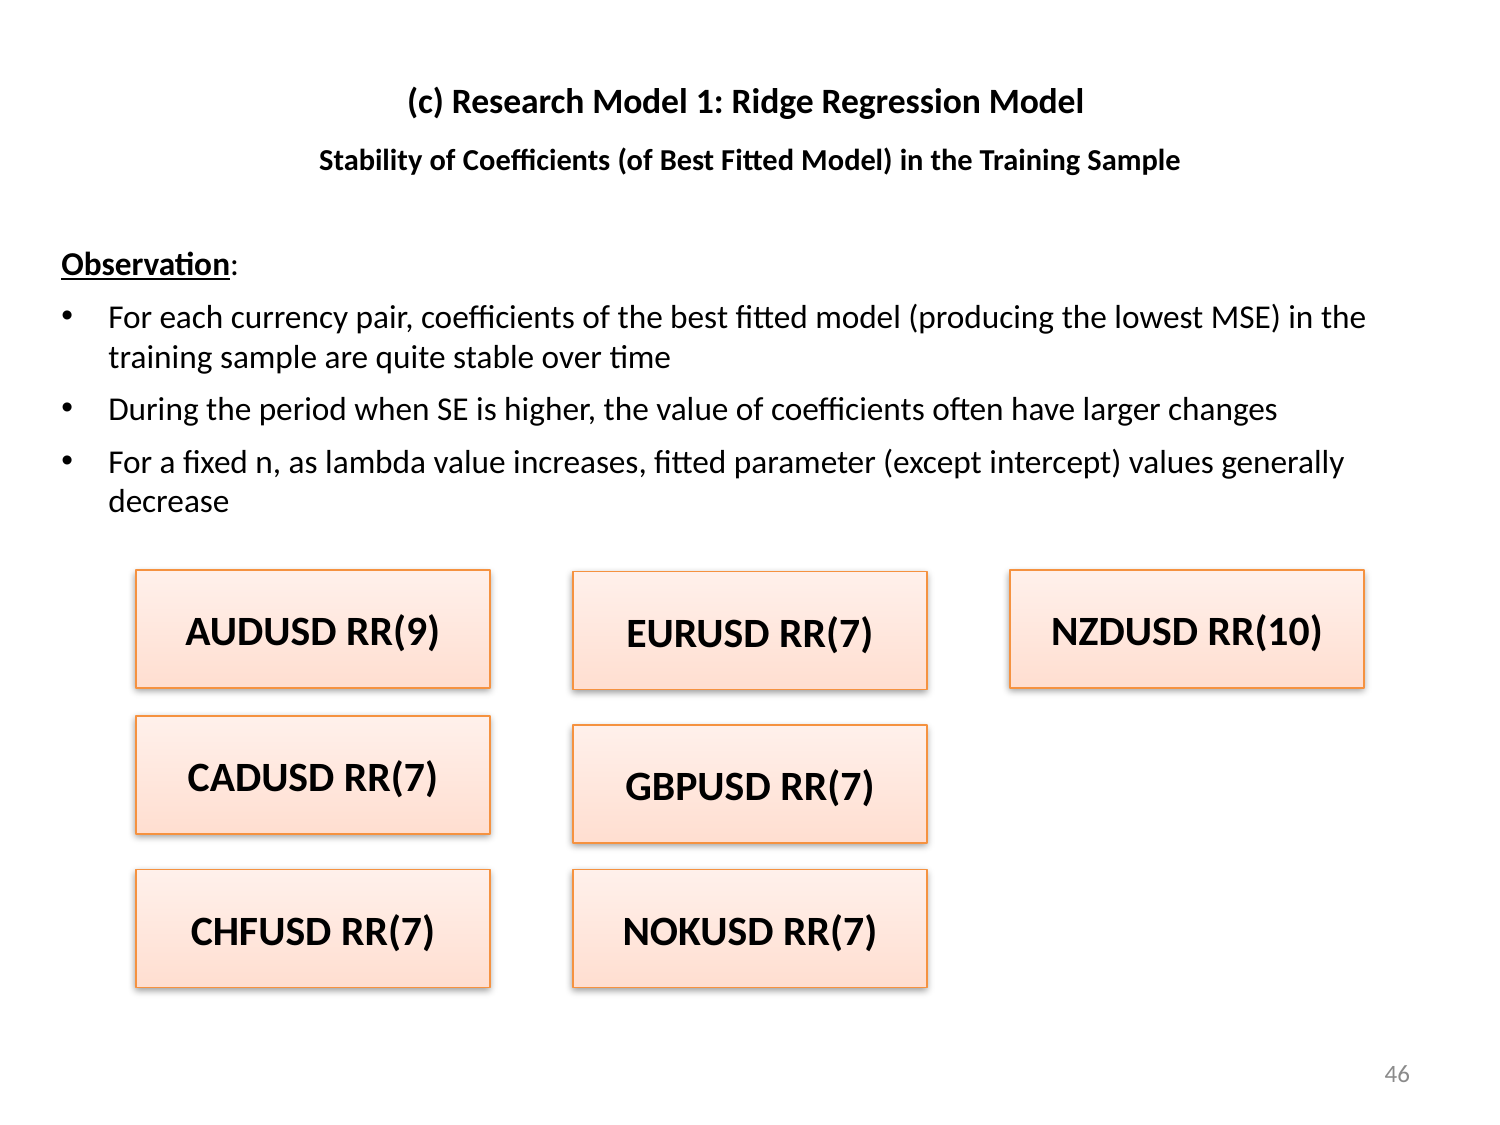

# (c) Research Model 1: Ridge Regression Model Stability of Coefficients (of Best Fitted Model) in the Training Sample
Observation:
For each currency pair, coefficients of the best fitted model (producing the lowest MSE) in the training sample are quite stable over time
During the period when SE is higher, the value of coefficients often have larger changes
For a fixed n, as lambda value increases, fitted parameter (except intercept) values generally decrease

AUDUSD RR(9)
NZDUSD RR(10)
EURUSD RR(7)
CADUSD RR(7)
GBPUSD RR(7)
CHFUSD RR(7)
NOKUSD RR(7)
46